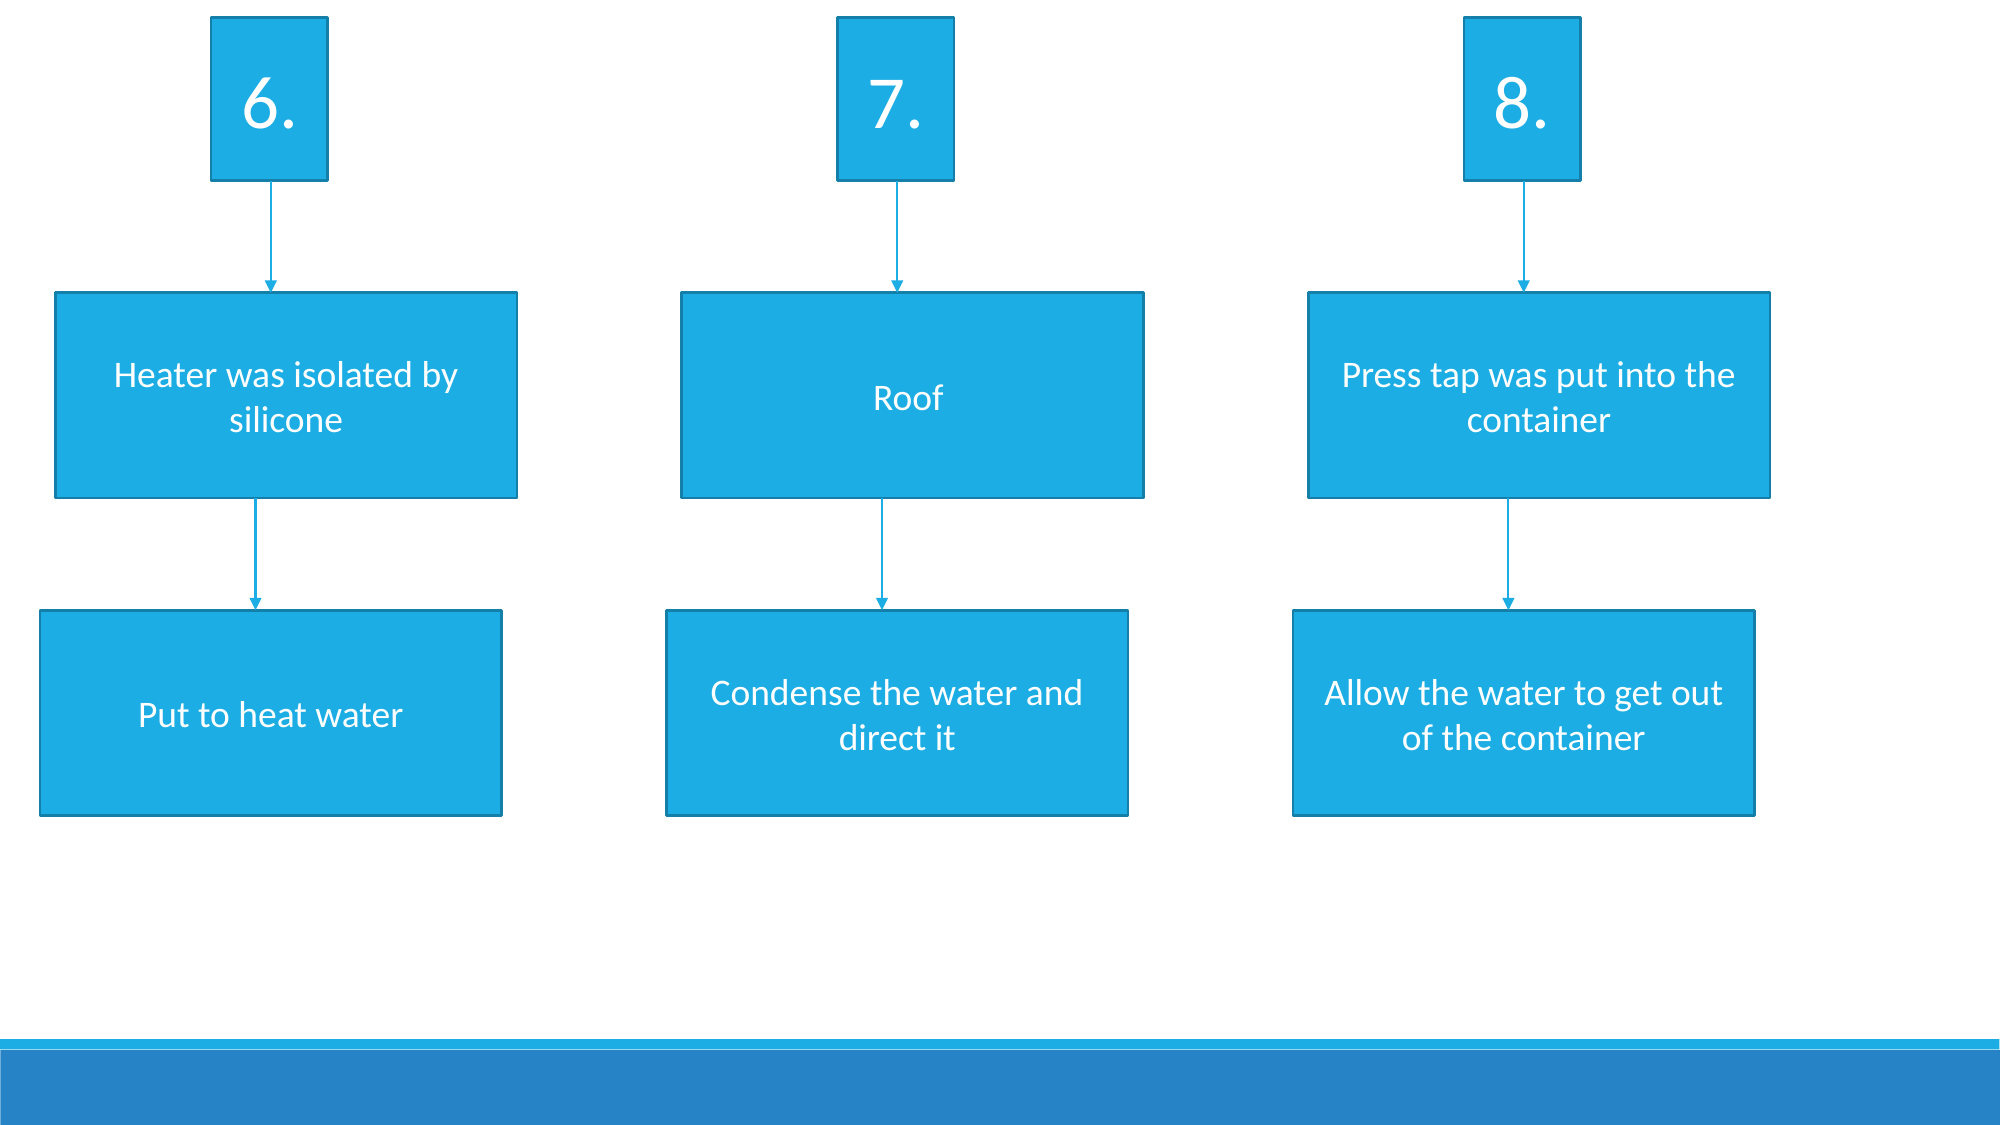

6.
7.
8.
Heater was isolated by silicone
Roof
Press tap was put into the container
Put to heat water
Condense the water and direct it
Allow the water to get out of the container